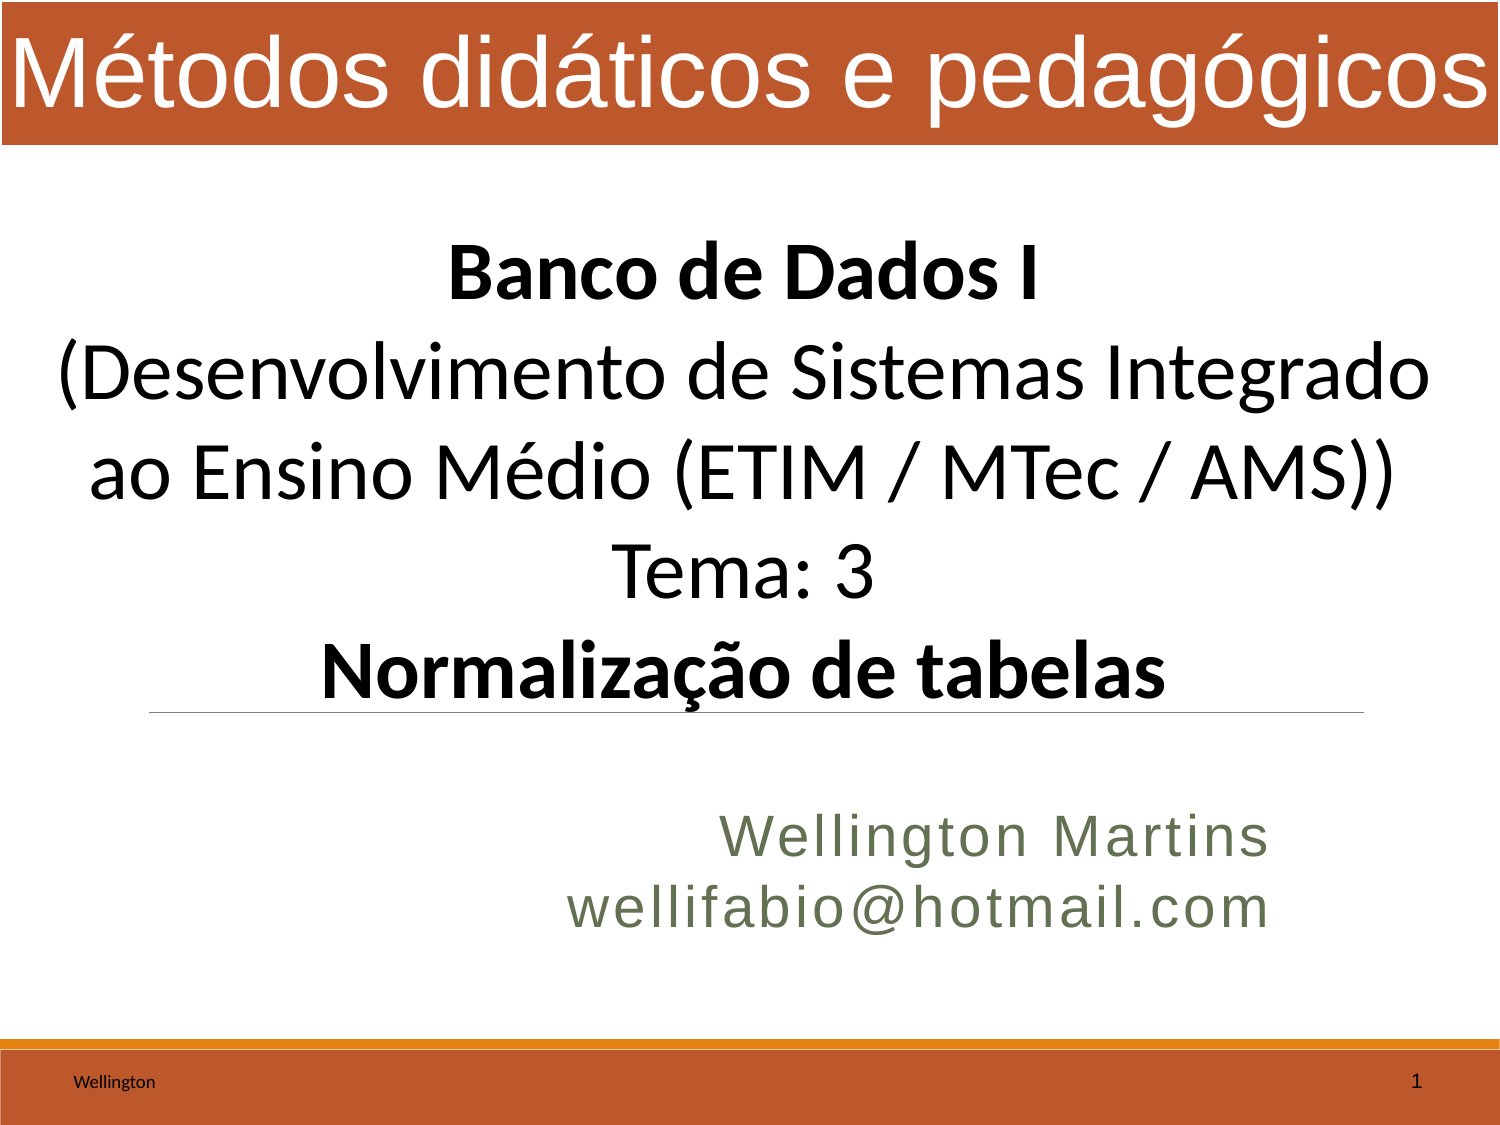

Métodos didáticos e pedagógicos
Banco de Dados I
(Desenvolvimento de Sistemas Integrado ao Ensino Médio (ETIM / MTec / AMS))
Tema: 3
Normalização de tabelas
Wellington Martins
wellifabio@hotmail.com
Wellington
1